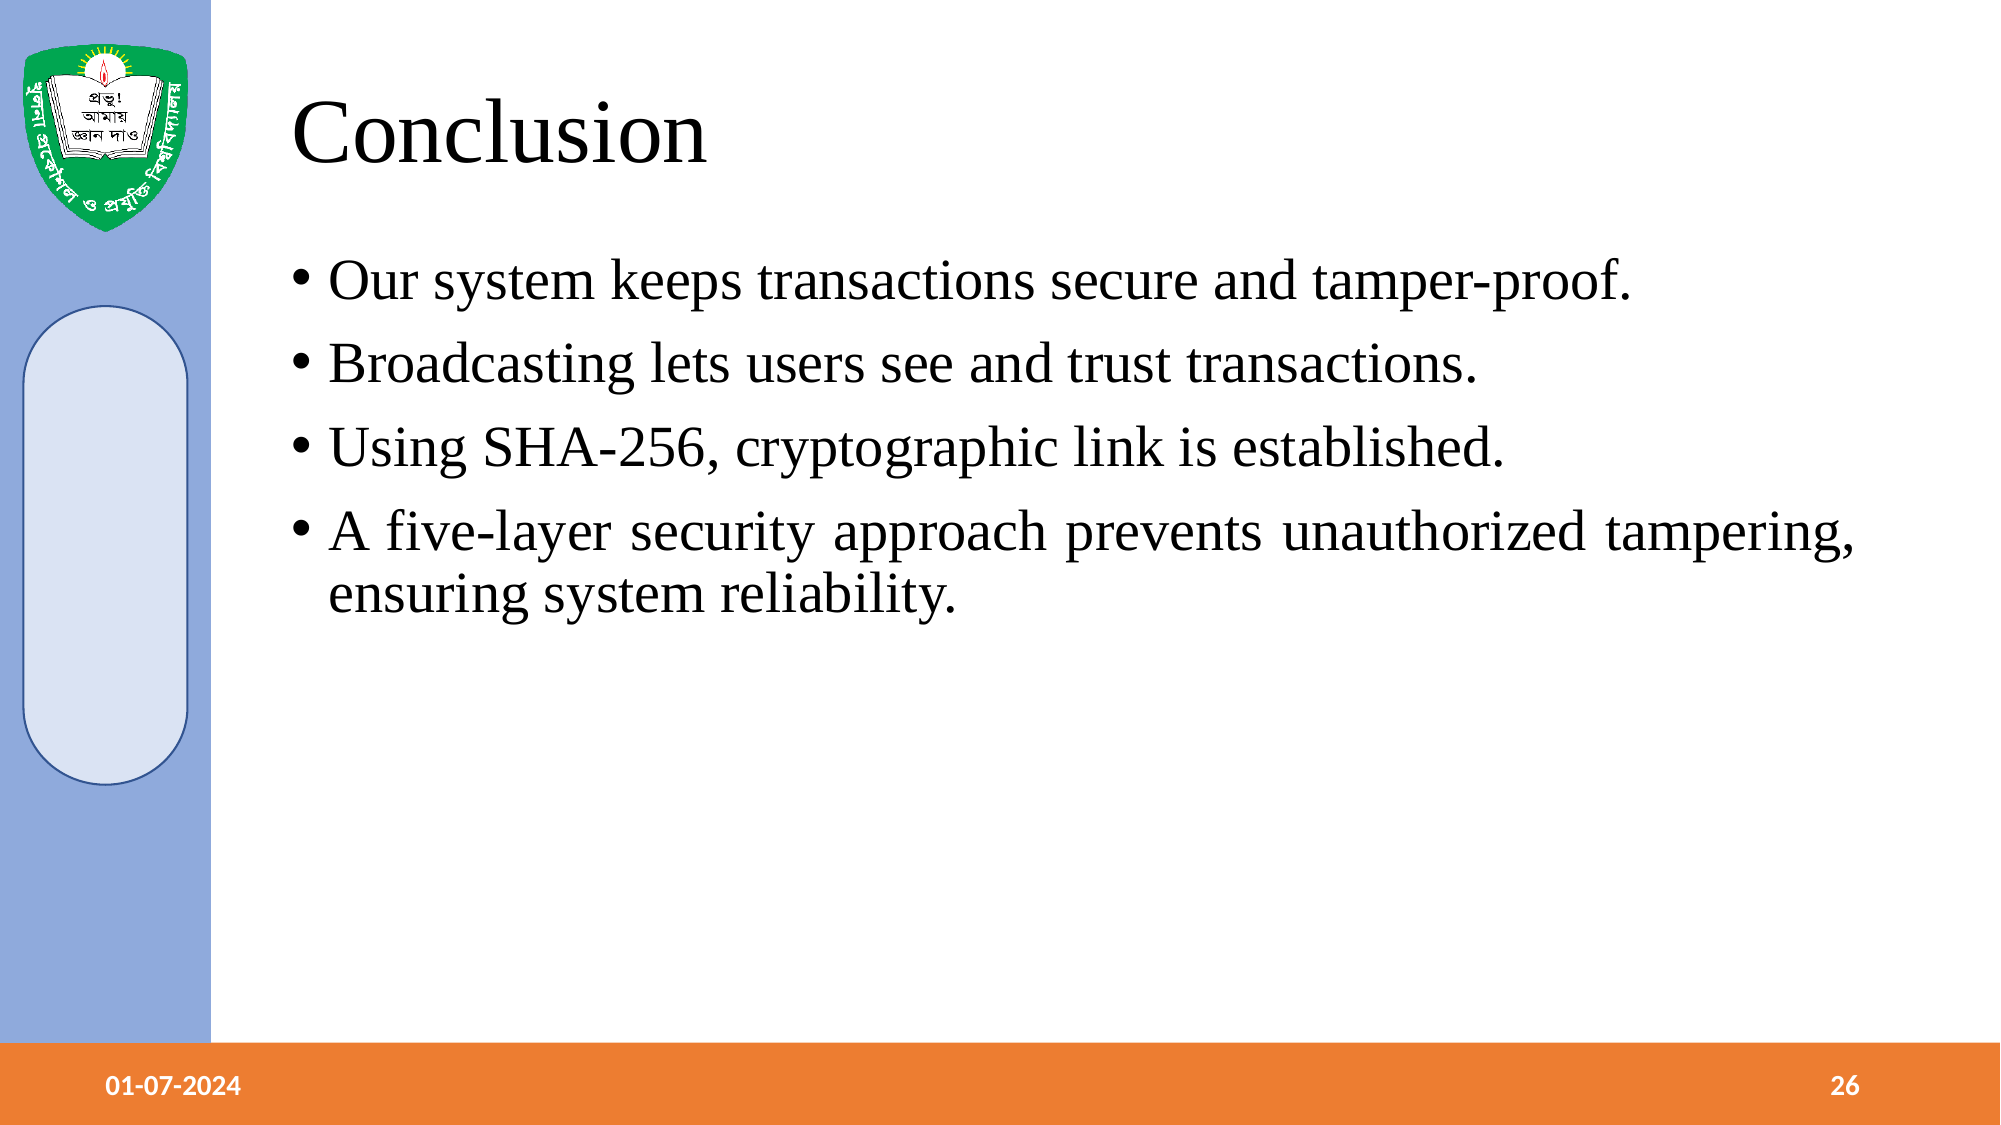

# Conclusion
Our system keeps transactions secure and tamper-proof.
Broadcasting lets users see and trust transactions.
Using SHA-256, cryptographic link is established.
A five-layer security approach prevents unauthorized tampering, ensuring system reliability.